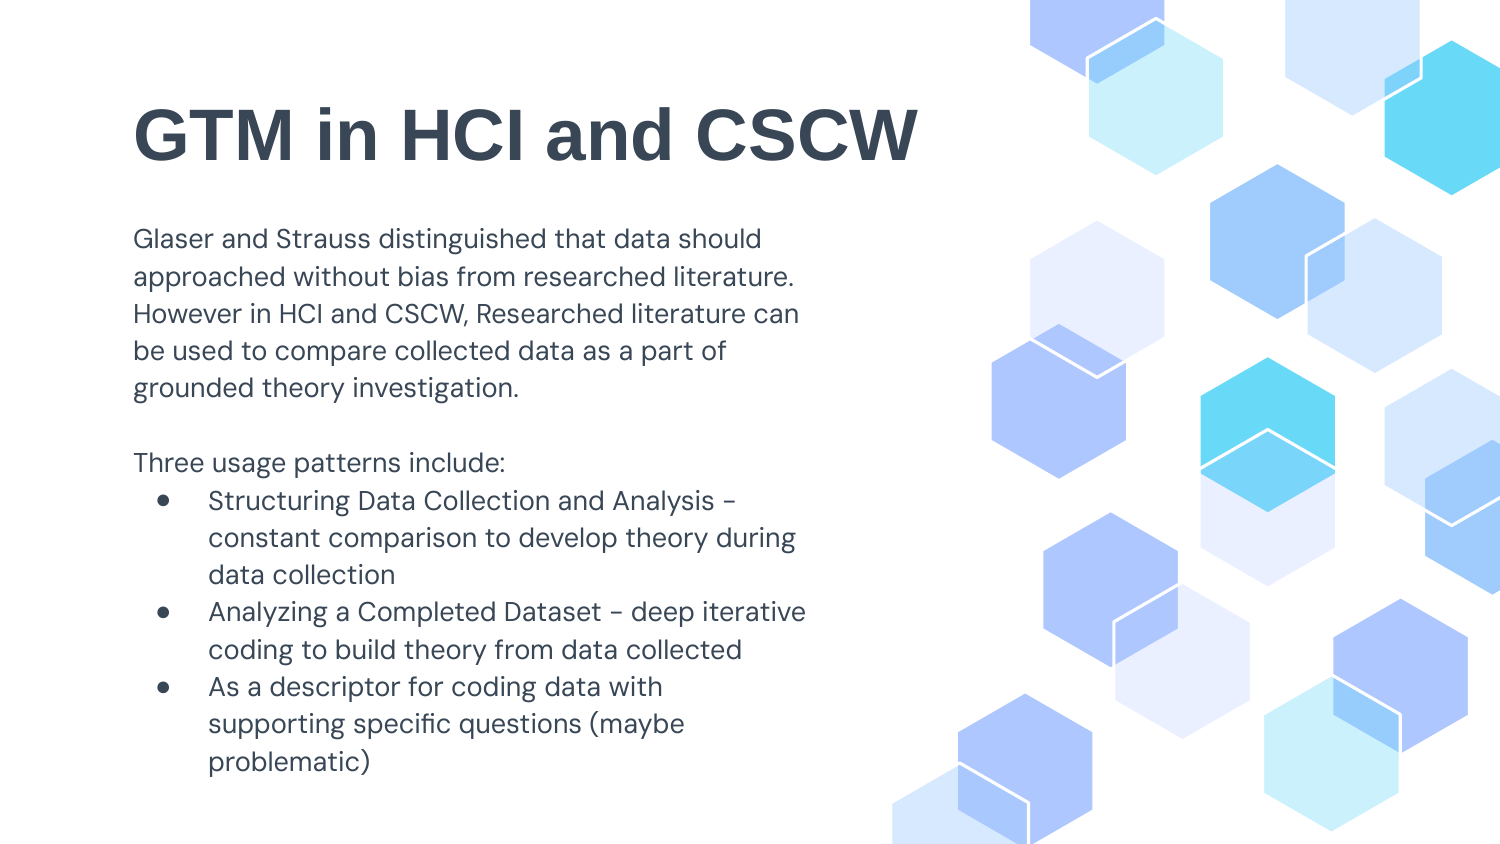

# GTM in HCI and CSCW
Glaser and Strauss distinguished that data should approached without bias from researched literature. However in HCI and CSCW, Researched literature can be used to compare collected data as a part of grounded theory investigation.

Three usage patterns include:
Structuring Data Collection and Analysis - constant comparison to develop theory during data collection
Analyzing a Completed Dataset - deep iterative coding to build theory from data collected
As a descriptor for coding data with supporting specific questions (maybe problematic)